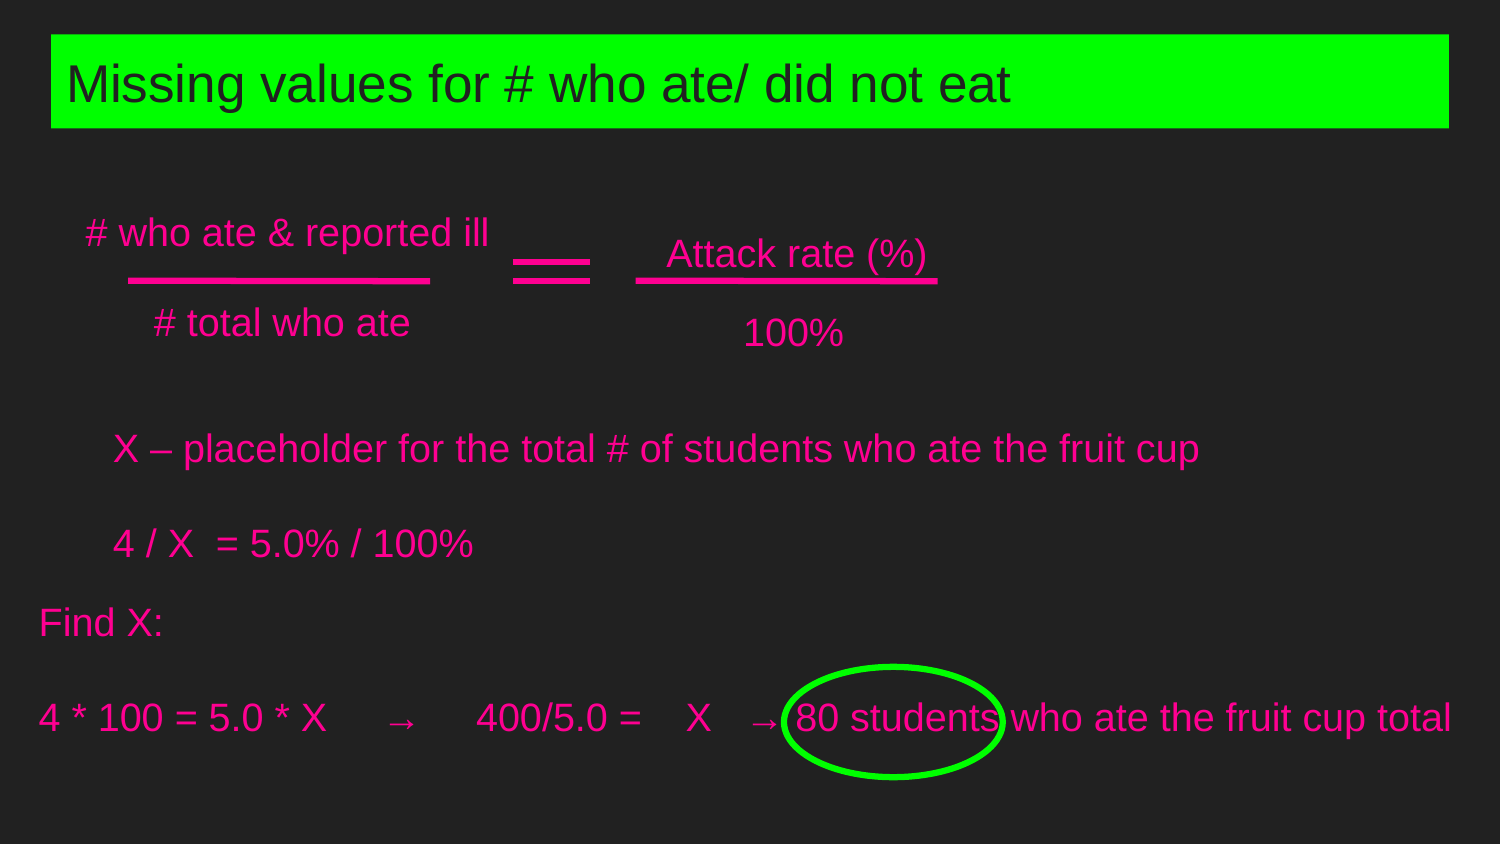

# Missing values for # who ate/ did not eat
# who ate & reported ill
Attack rate (%)
# total who ate
100%
X – placeholder for the total # of students who ate the fruit cup

4 / X  = 5.0% / 100%
Find X:

4 * 100 = 5.0 * X     →     400/5.0 =    X   → 80 students who ate the fruit cup total